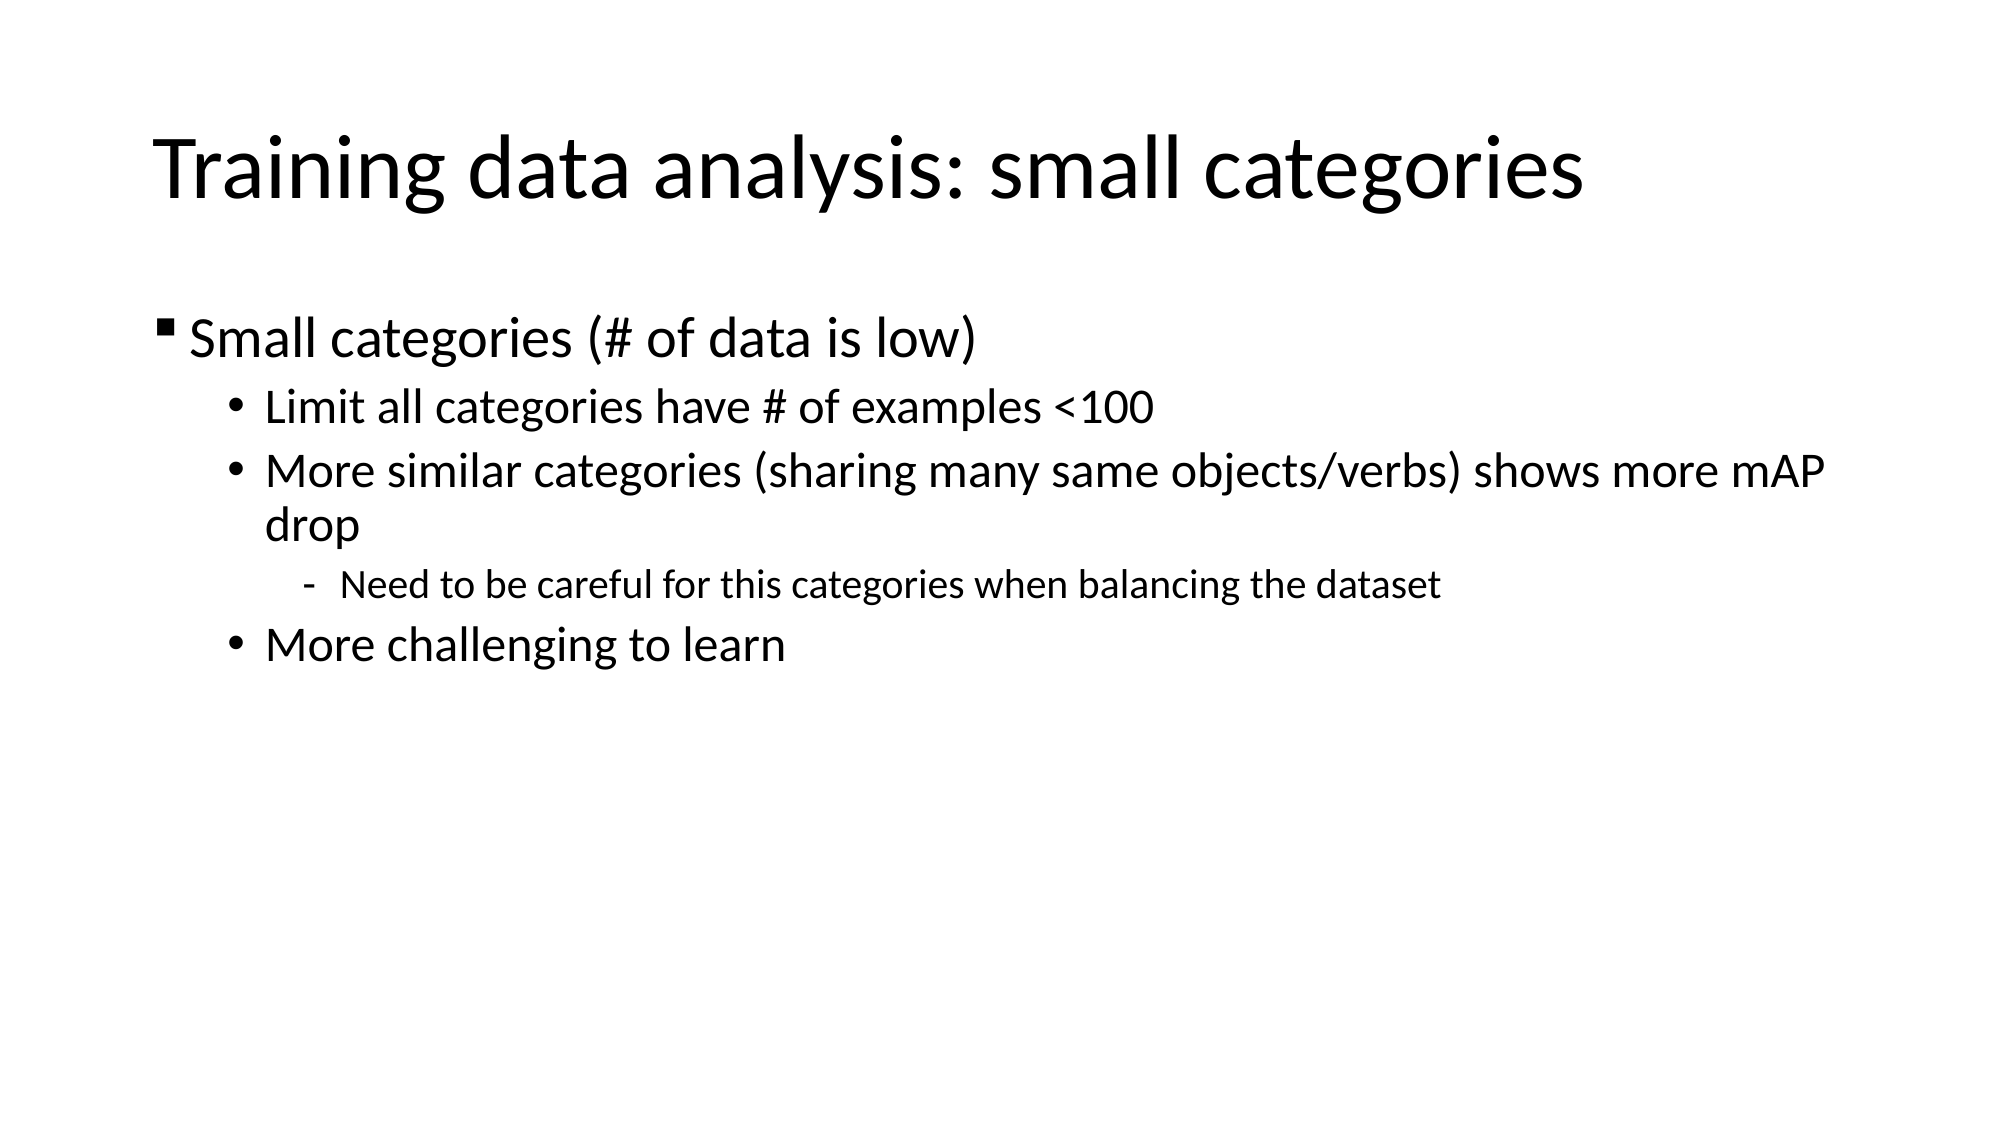

# Training data analysis: small categories
Small categories (# of data is low)
Limit all categories have # of examples <100
More similar categories (sharing many same objects/verbs) shows more mAP drop
Need to be careful for this categories when balancing the dataset
More challenging to learn